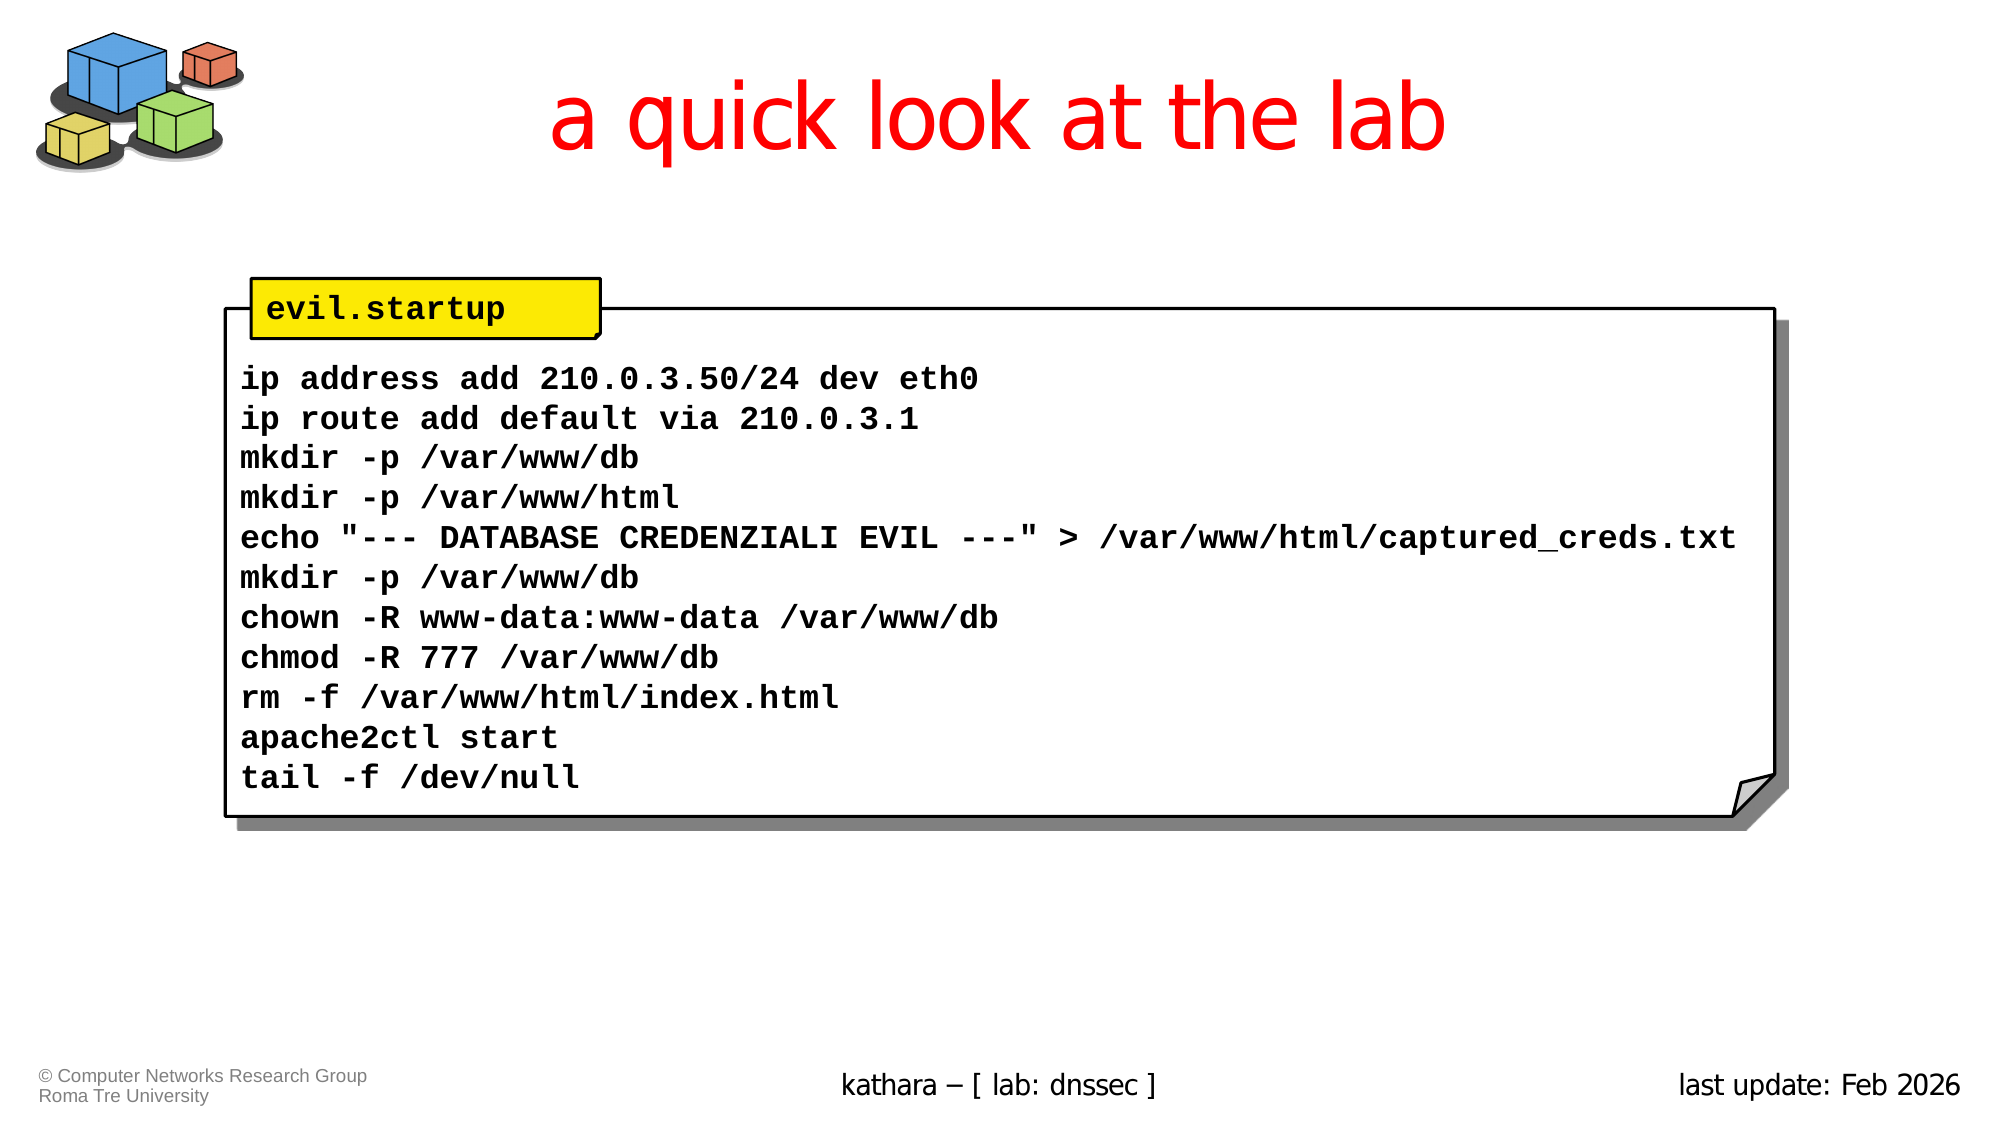

# a quick look at the lab
evil.startup

ip address add 210.0.3.50/24 dev eth0
ip route add default via 210.0.3.1
mkdir -p /var/www/db
mkdir -p /var/www/html
echo "--- DATABASE CREDENZIALI EVIL ---" > /var/www/html/captured_creds.txt
mkdir -p /var/www/db
chown -R www-data:www-data /var/www/db
chmod -R 777 /var/www/db
rm -f /var/www/html/index.html
apache2ctl start
tail -f /dev/null
kathara – [ lab: dnssec ]
last update: Feb 2026